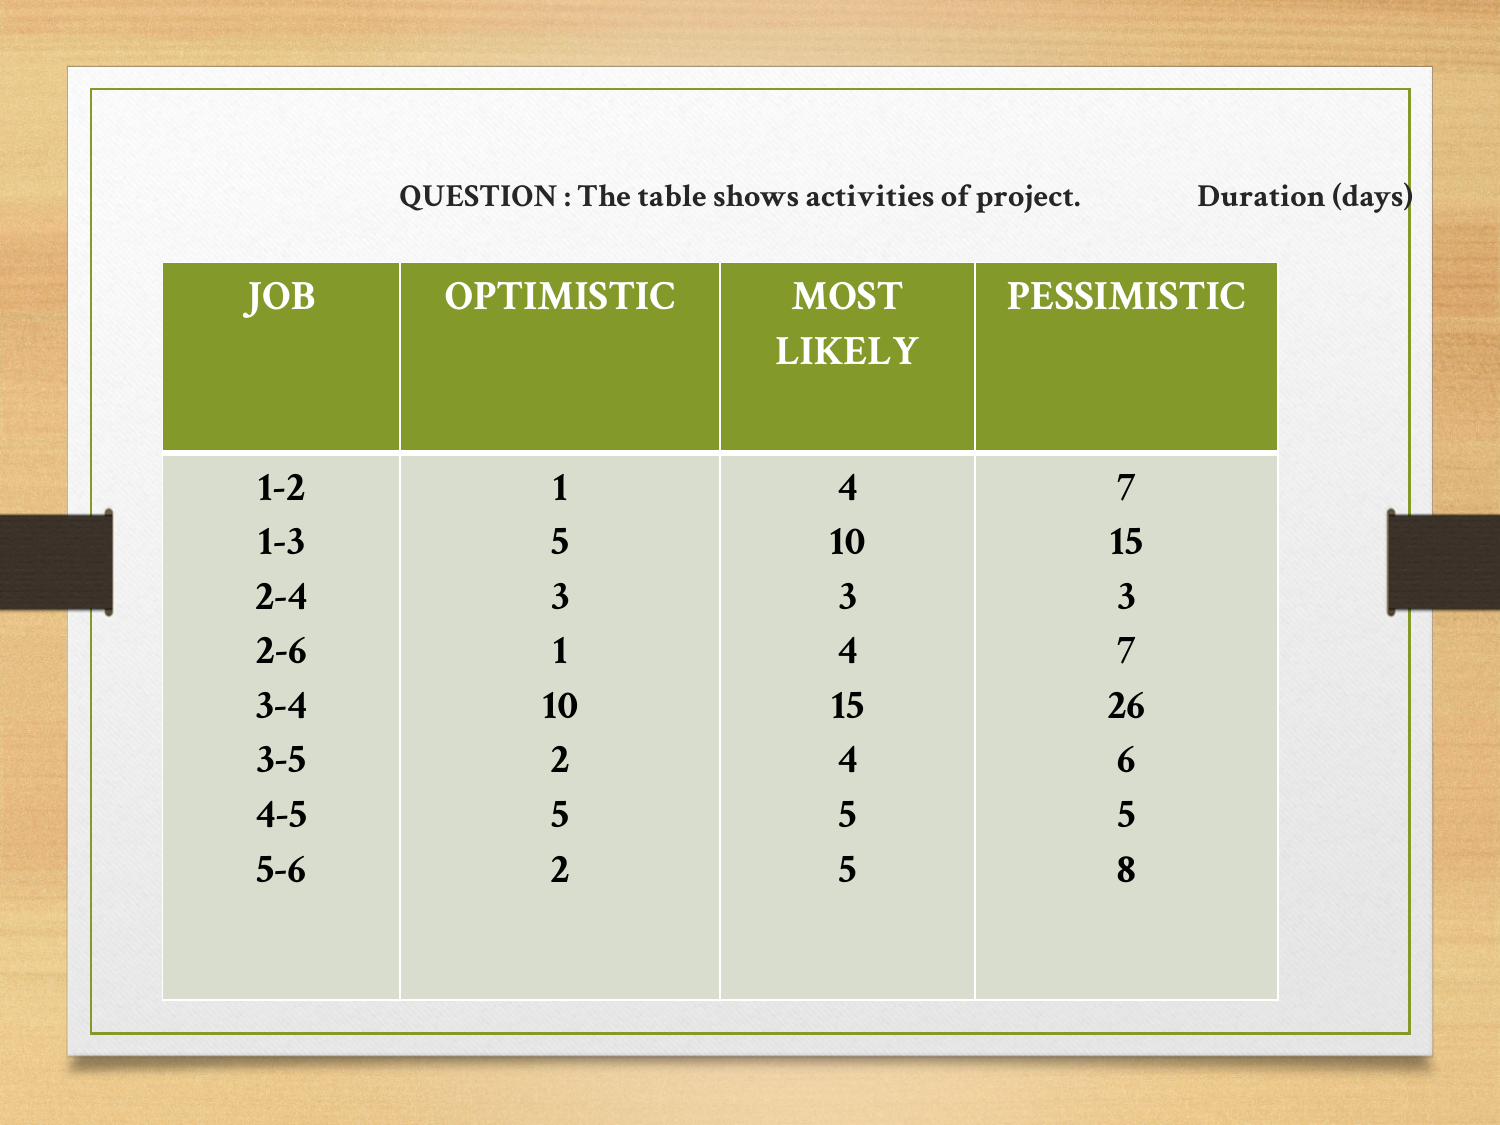

QUESTION : The table shows activities of project.                  Duration (days)
| JOB | OPTIMISTIC | MOST LIKELY | PESSIMISTIC |
| --- | --- | --- | --- |
| 1-2 1-3 2-4 2-6 3-4 3-5 4-5 5-6 | 1 5 3 1 10 2 5 2 | 4 10 3 4 15 4 5 5 | 7 15 3 7 26 6 5 8 |